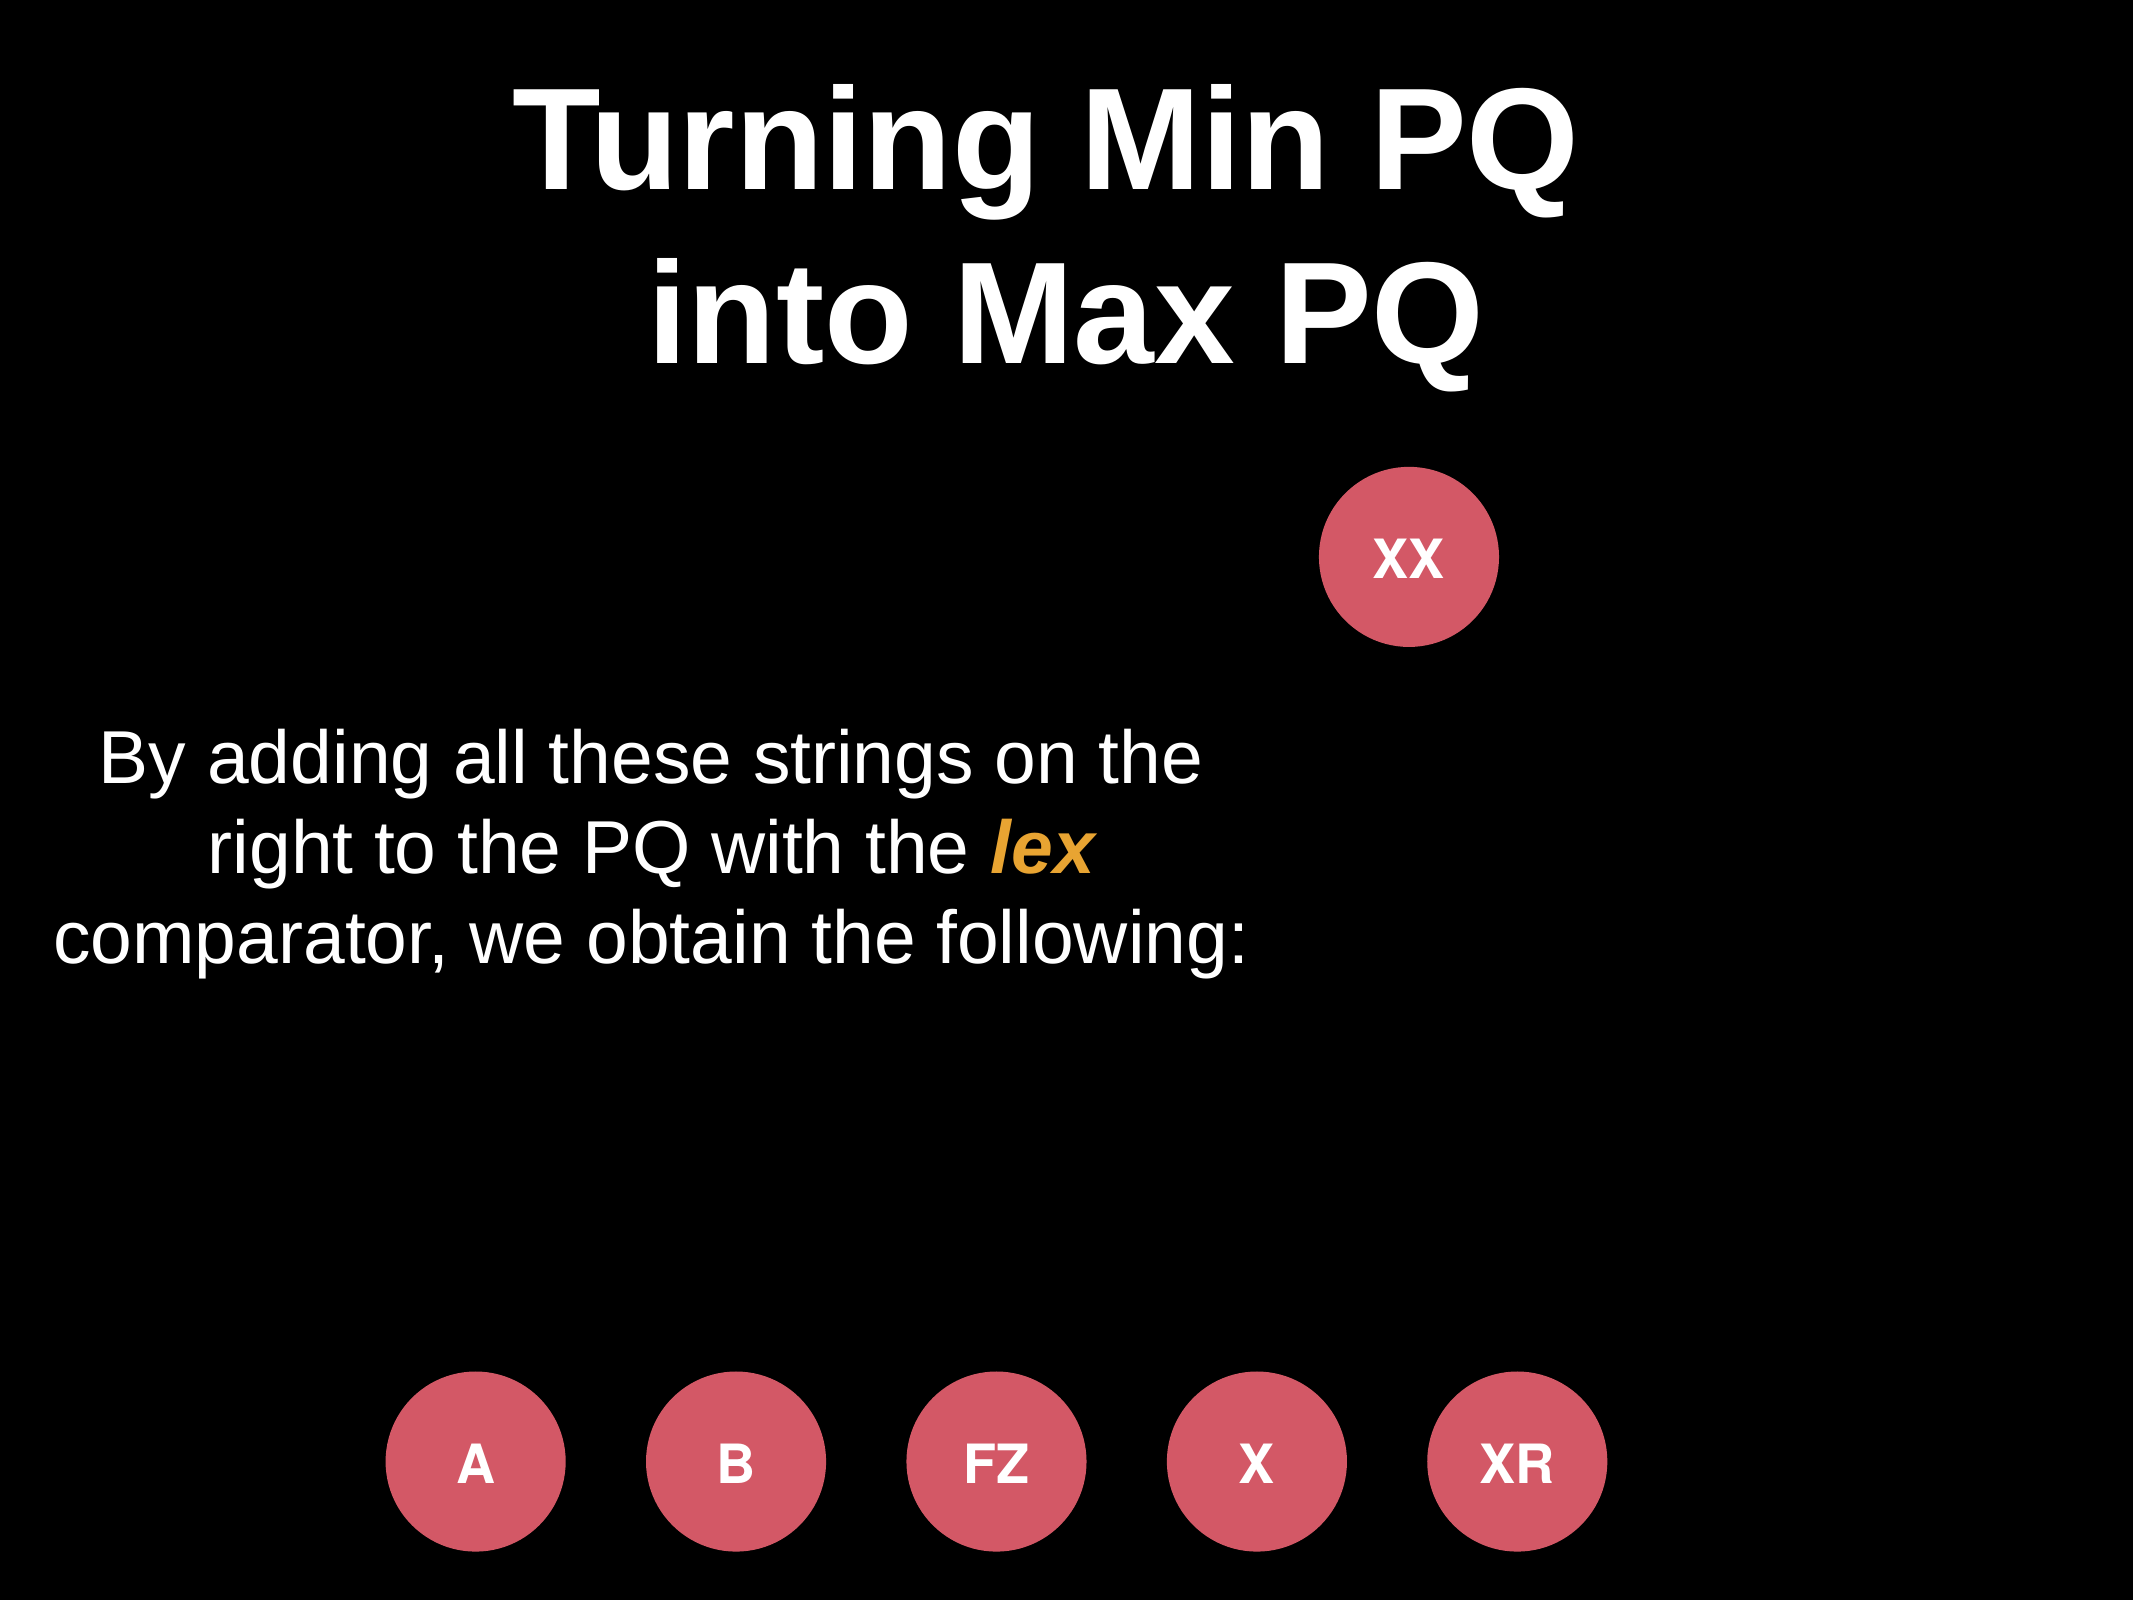

# Turning Min PQ
into Max PQ
XX
By adding all these strings on the right to the PQ with the lex comparator, we obtain the following:
A
B
FZ
X
XR